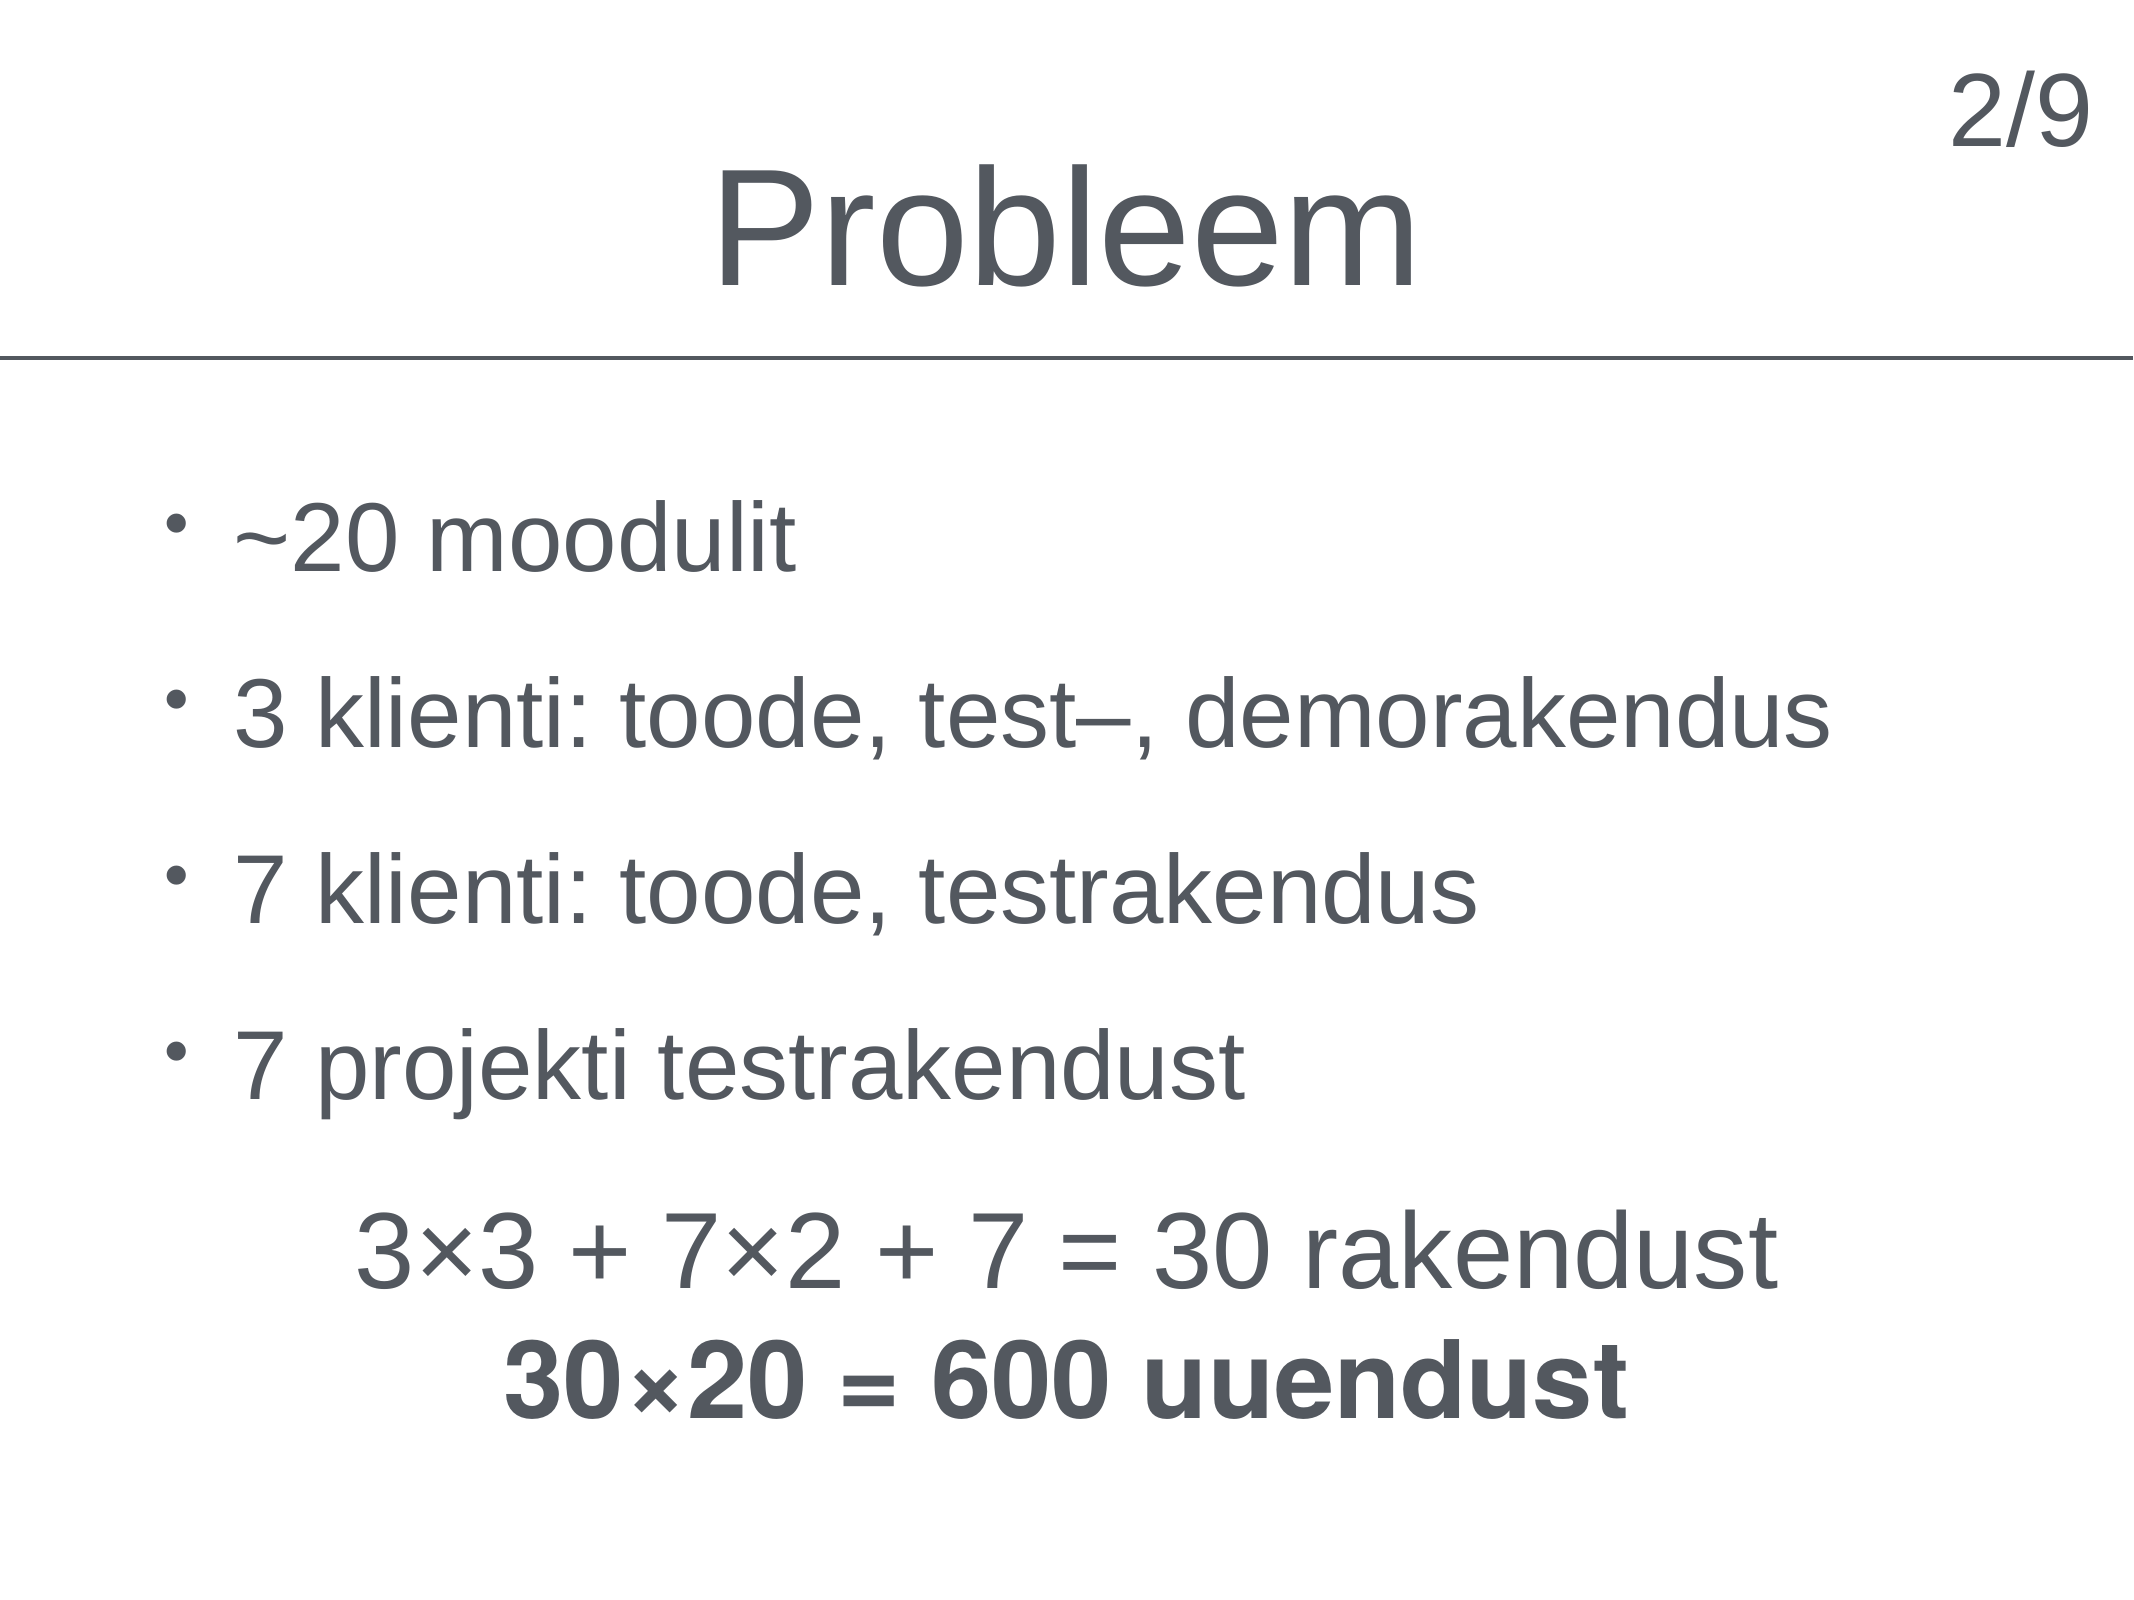

2/9
# Probleem

~20 moodulit
3 klienti: toode, test–, demorakendus
7 klienti: toode, testrakendus
7 projekti testrakendust
3×3 + 7×2 + 7 = 30 rakendust
30×20 = 600 uuendust